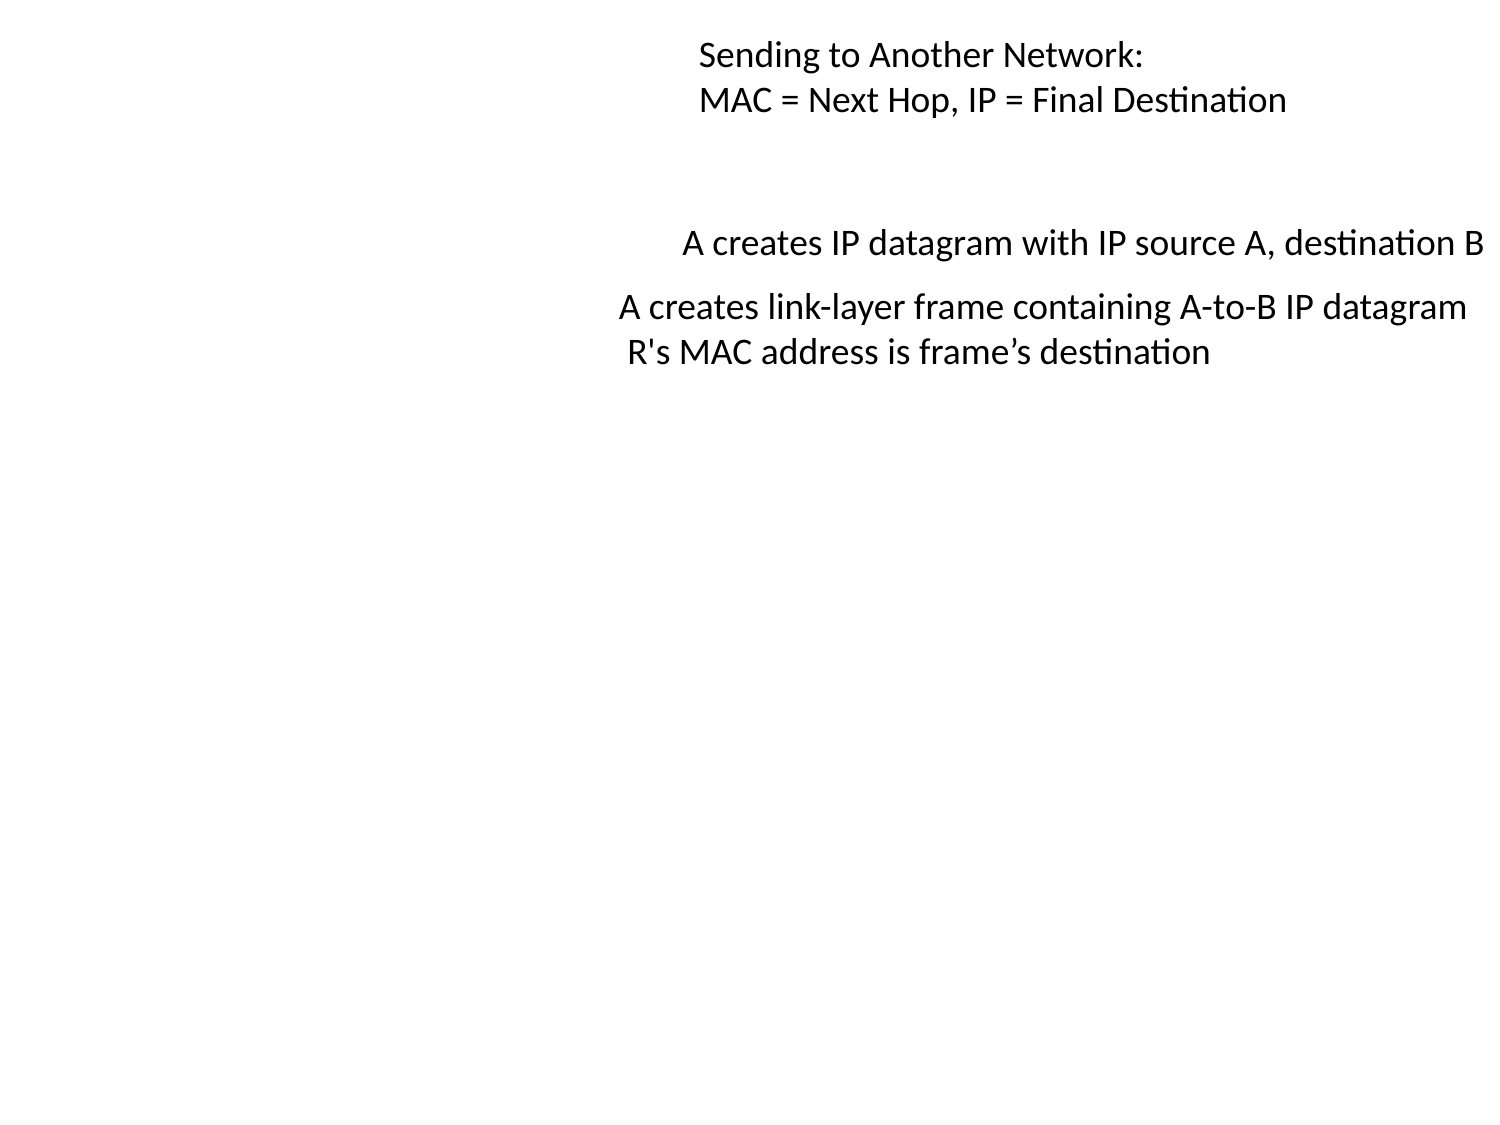

Sending to Another Network:
MAC = Next Hop, IP = Final Destination
A creates IP datagram with IP source A, destination B
A creates link-layer frame containing A-to-B IP datagram
 R's MAC address is frame’s destination